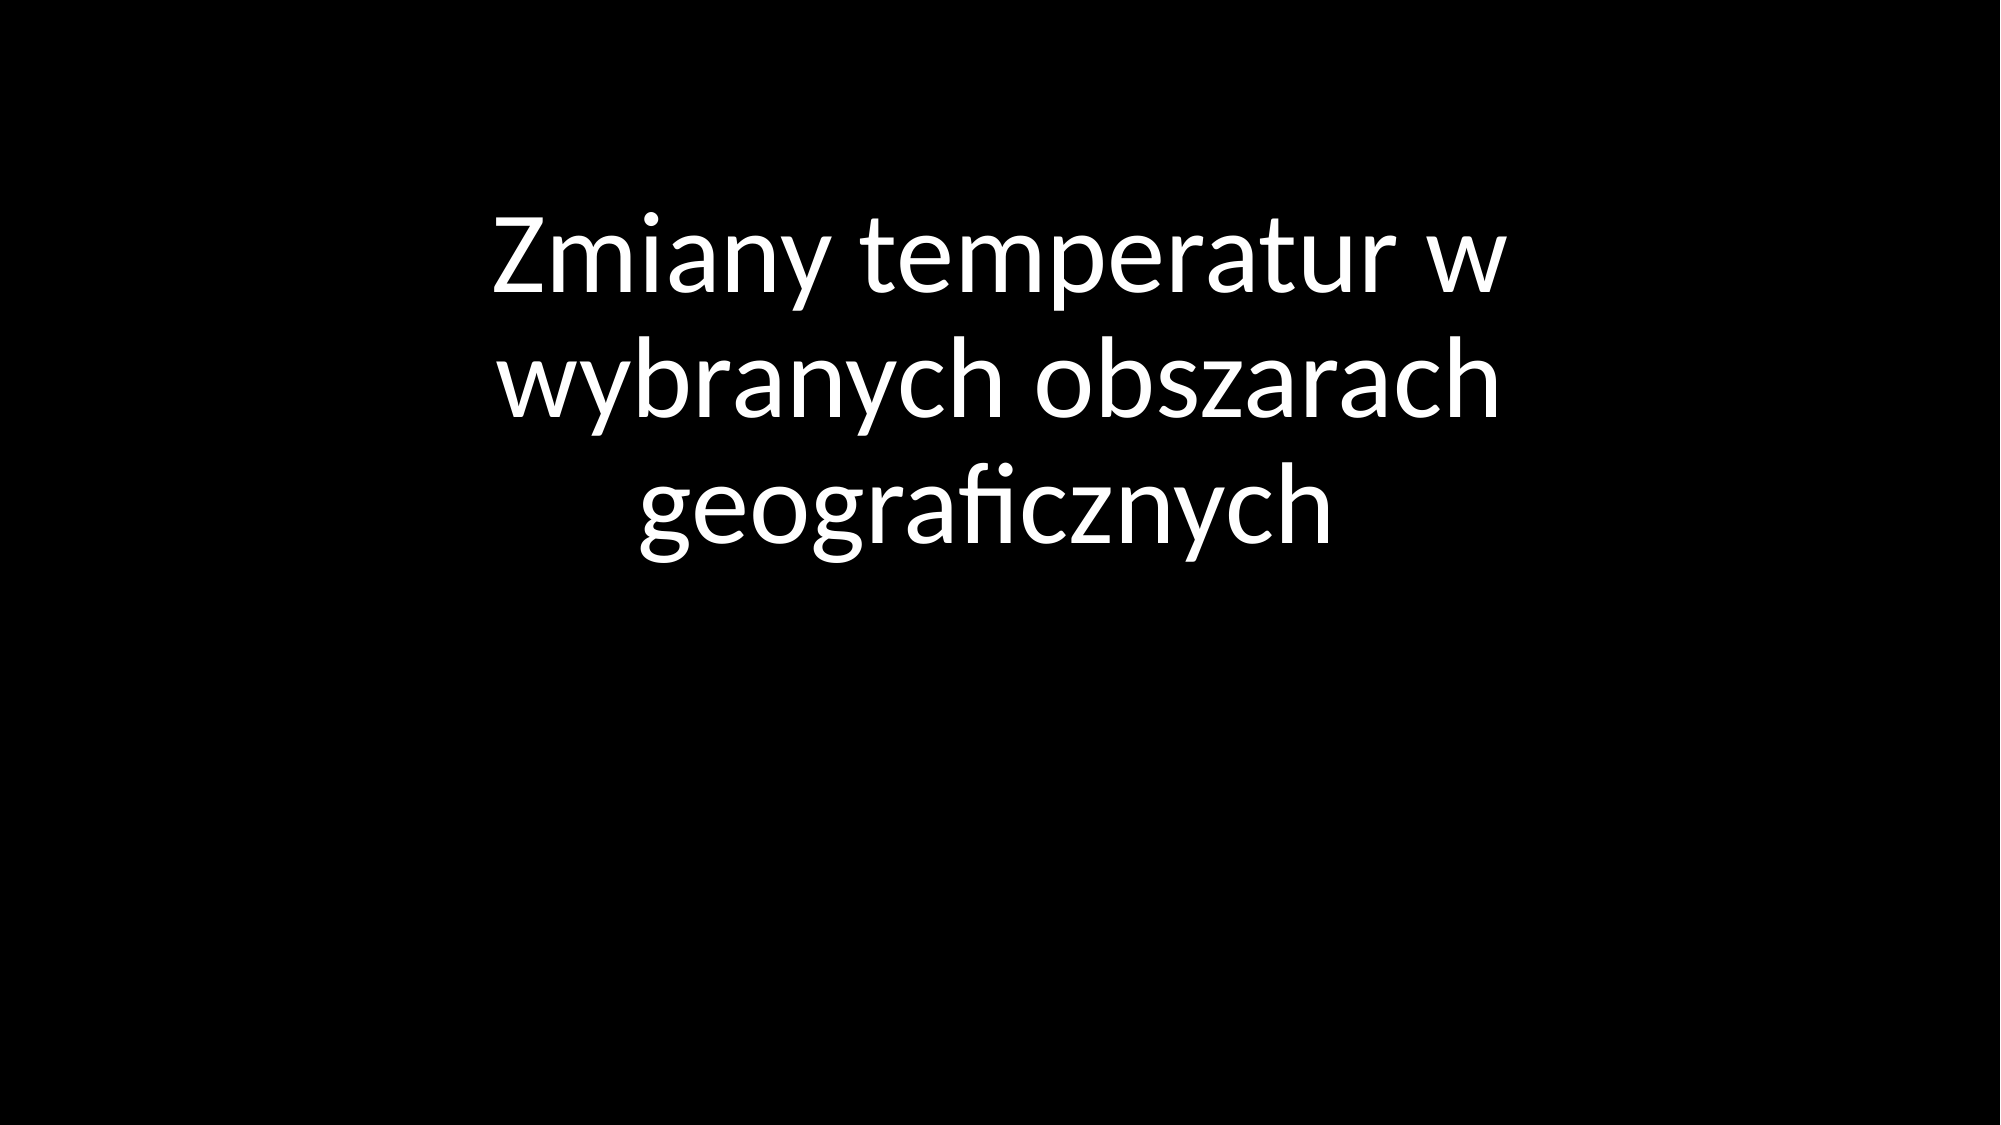

# Zmiany temperatur w wybranych obszarach geograficznych